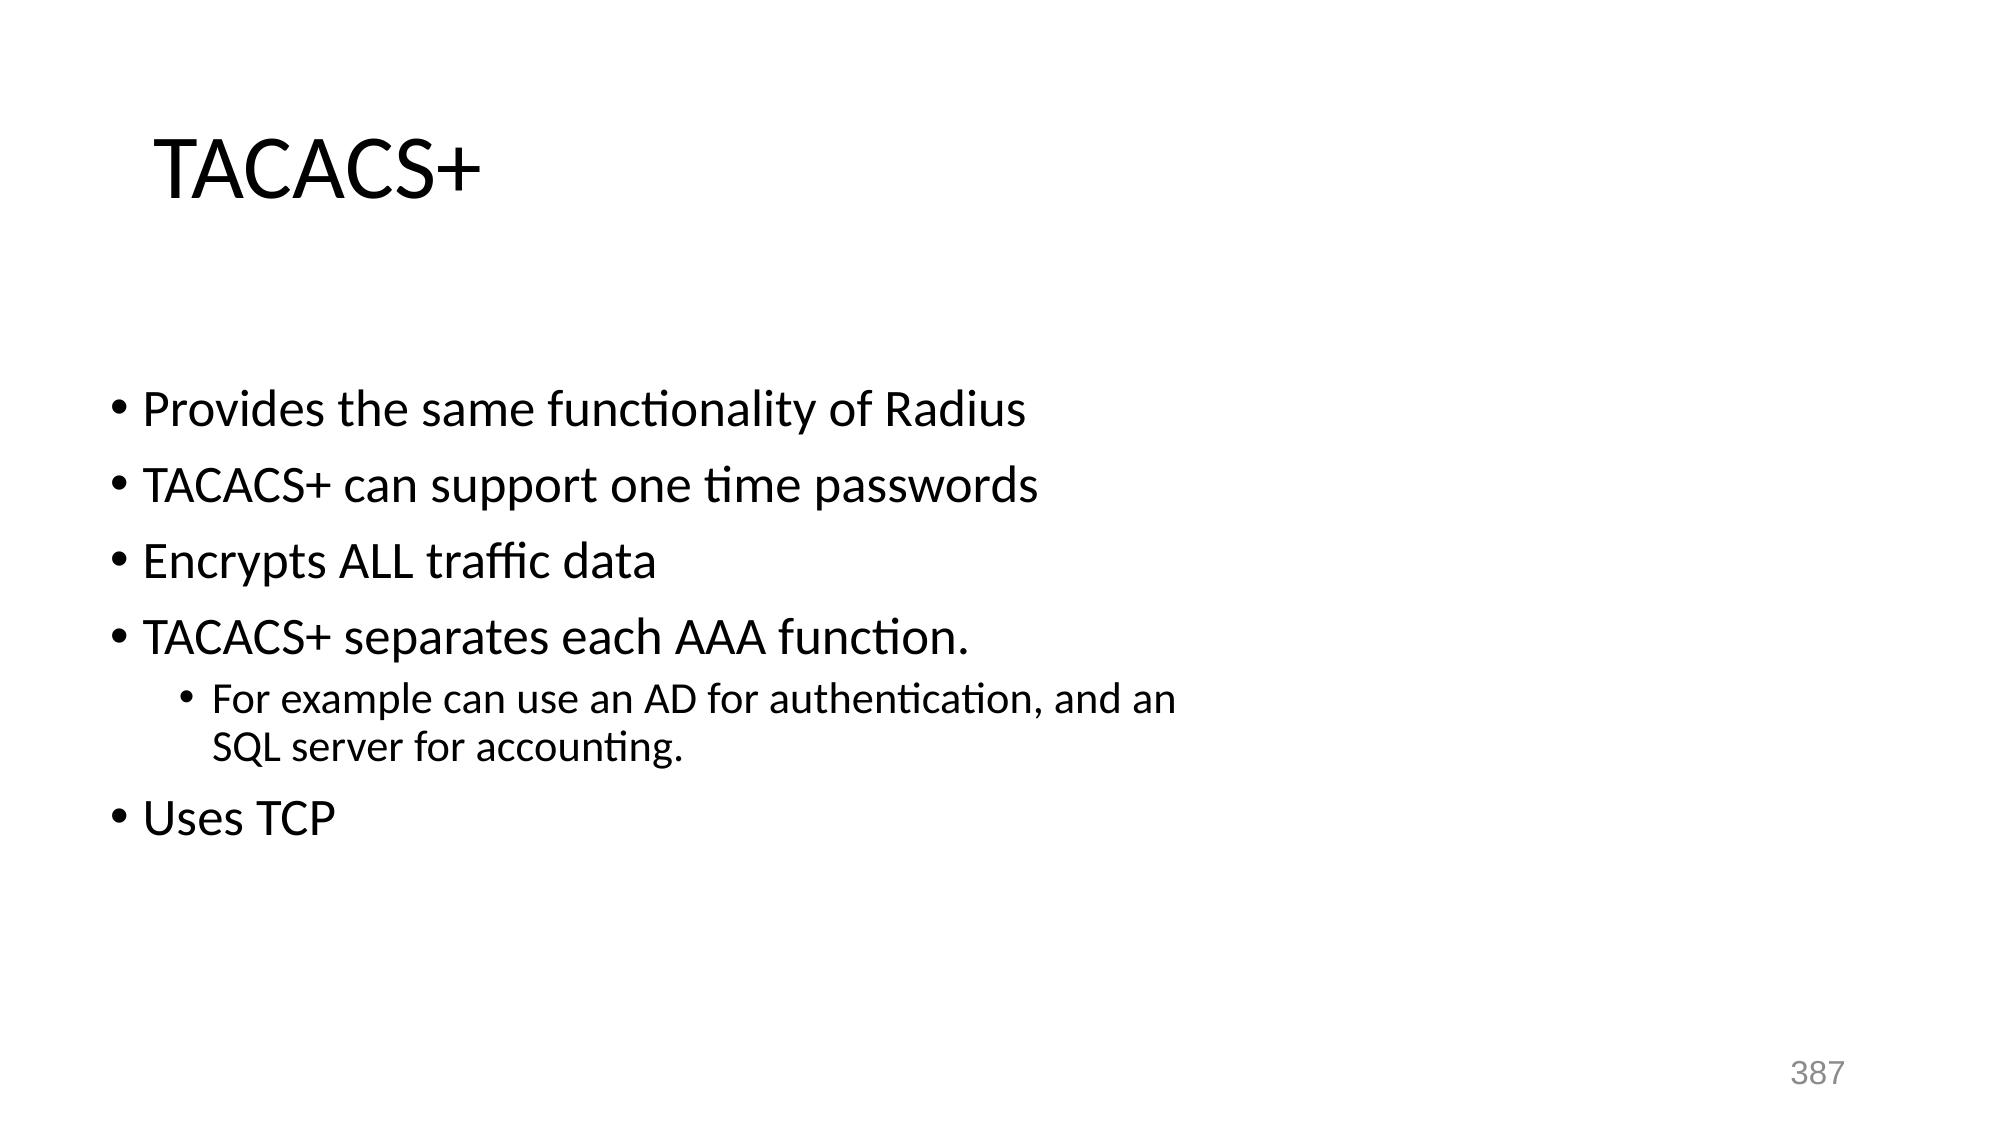

# TACACS+
Provides the same functionality of Radius
TACACS+ can support one time passwords
Encrypts ALL traffic data
TACACS+ separates each AAA function.
For example can use an AD for authentication, and an SQL server for accounting.
Uses TCP

387